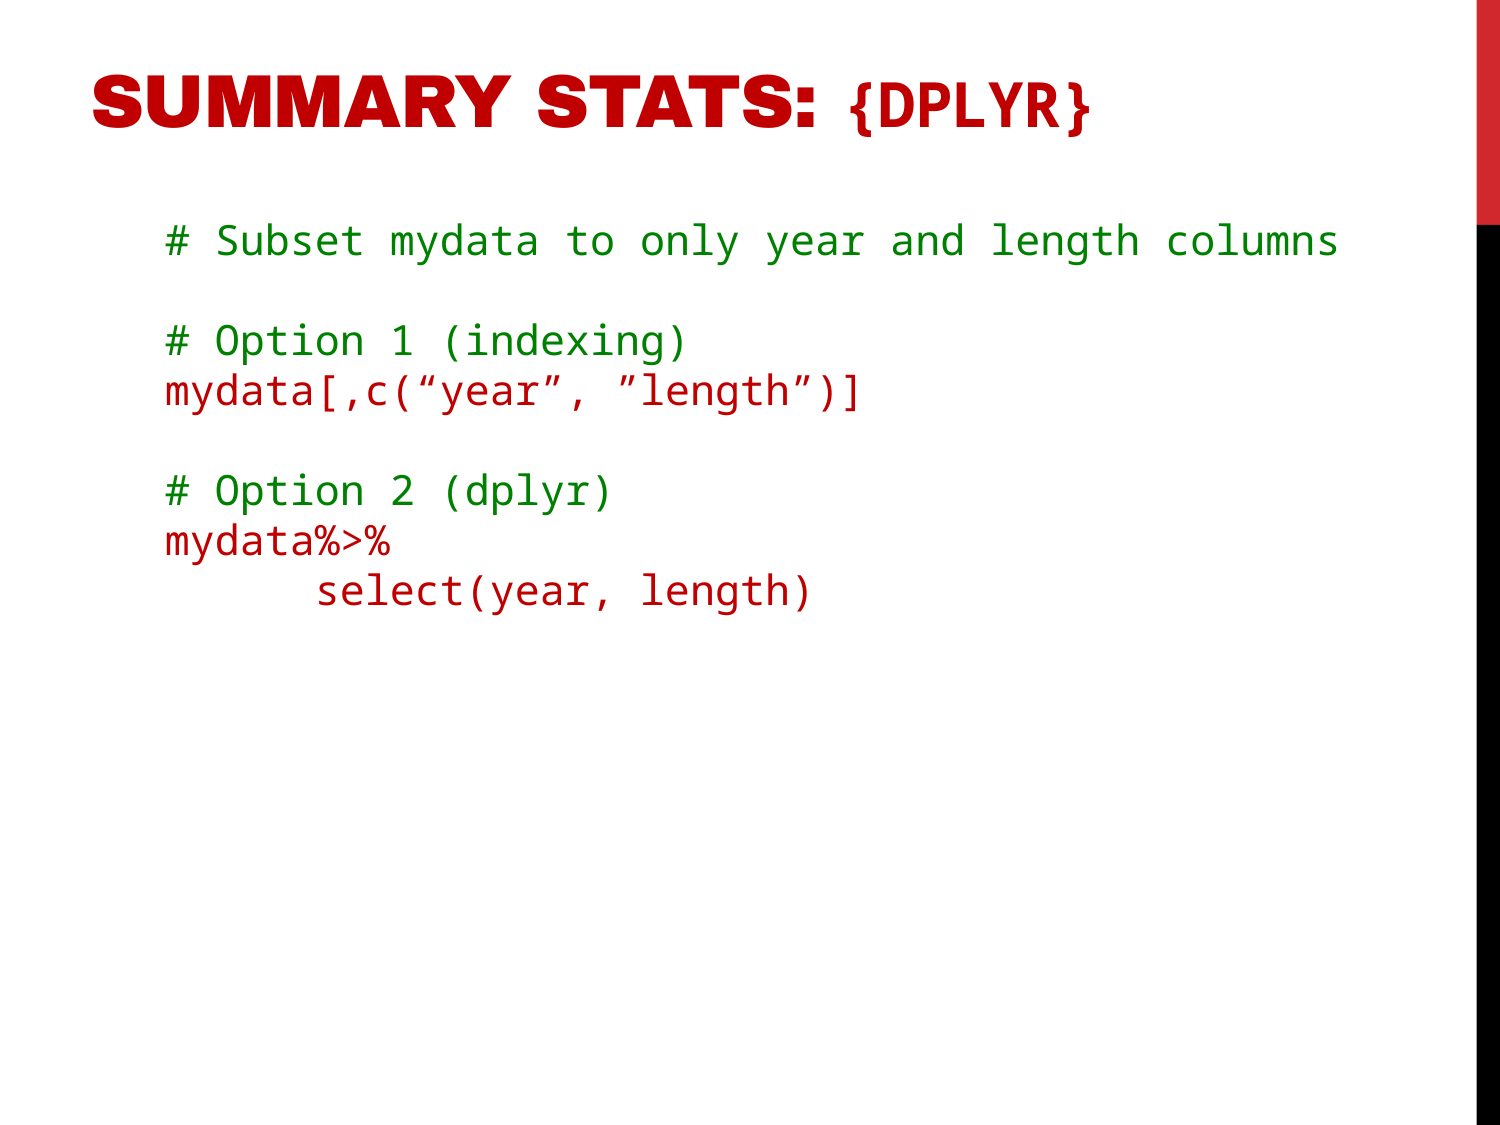

# Summary stats: {dplyr}
# Subset mydata to only year and length columns

# Option 1 (indexing)
mydata[,c(“year”, ”length”)]

# Option 2 (dplyr)
mydata%>%
	select(year, length)